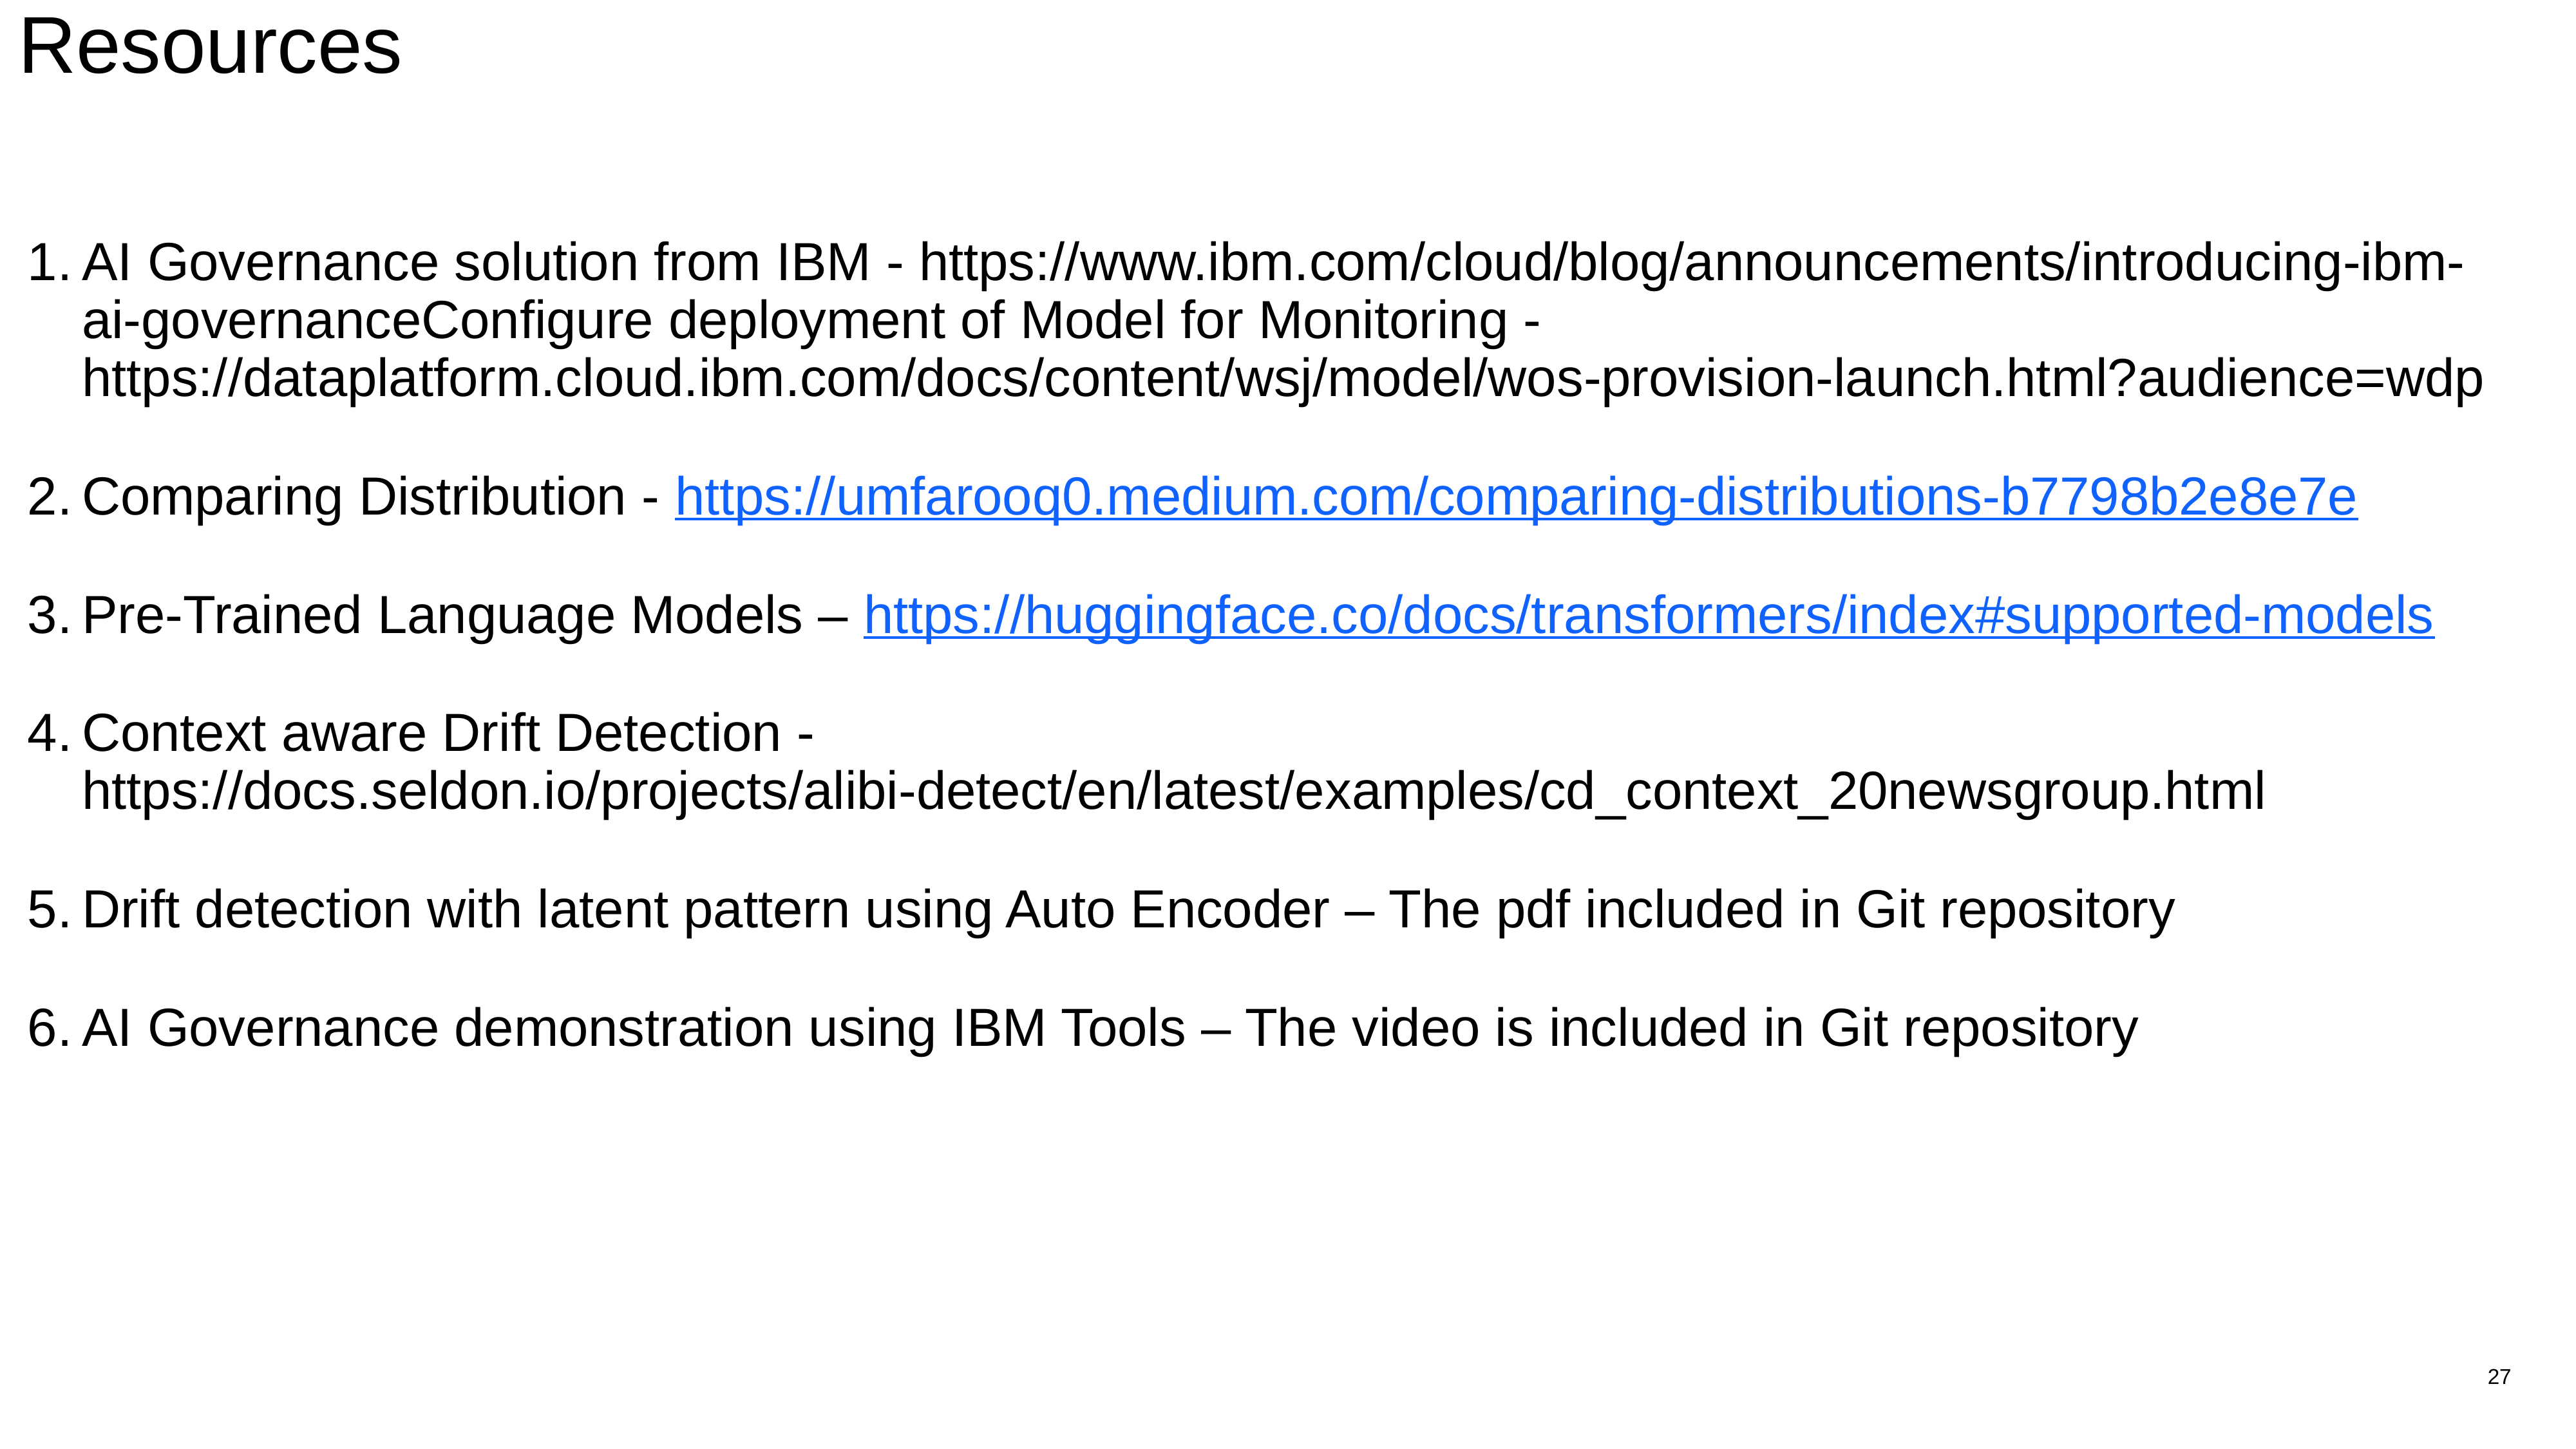

# Resources
AI Governance solution from IBM - https://www.ibm.com/cloud/blog/announcements/introducing-ibm-ai-governanceConfigure deployment of Model for Monitoring - https://dataplatform.cloud.ibm.com/docs/content/wsj/model/wos-provision-launch.html?audience=wdp
Comparing Distribution - https://umfarooq0.medium.com/comparing-distributions-b7798b2e8e7e
Pre-Trained Language Models – https://huggingface.co/docs/transformers/index#supported-models
Context aware Drift Detection - https://docs.seldon.io/projects/alibi-detect/en/latest/examples/cd_context_20newsgroup.html
Drift detection with latent pattern using Auto Encoder – The pdf included in Git repository
AI Governance demonstration using IBM Tools – The video is included in Git repository

27
CP4D : Cloud Pak for Data